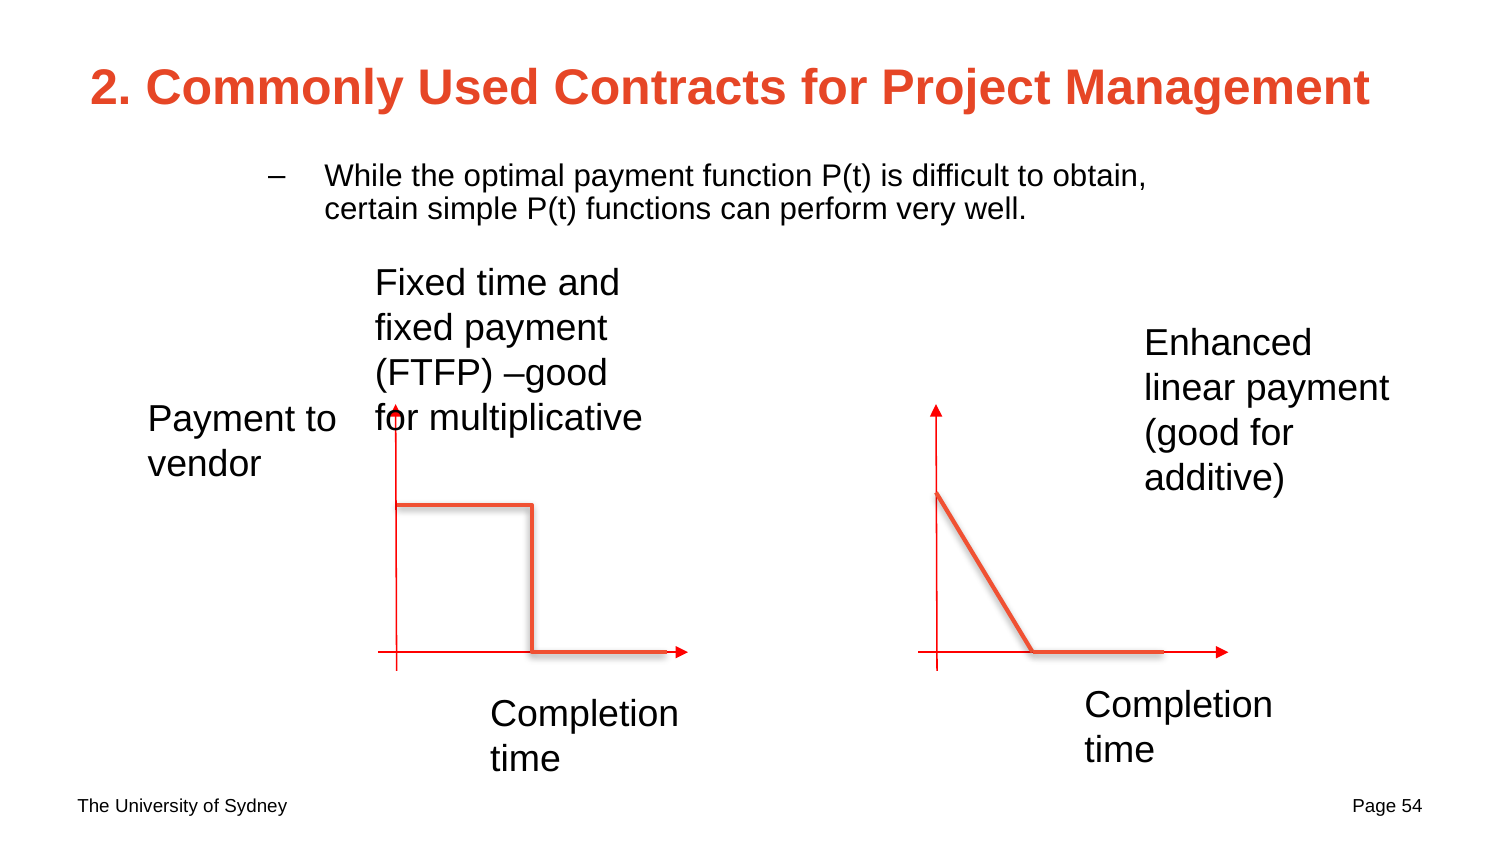

# 2. Commonly Used Contracts for Project Management
While the optimal payment function P(t) is difficult to obtain, certain simple P(t) functions can perform very well.
Fixed time and fixed payment (FTFP) –good for multiplicative
Enhanced linear payment (good for additive)
Payment to vendor
Completion time
Completion time